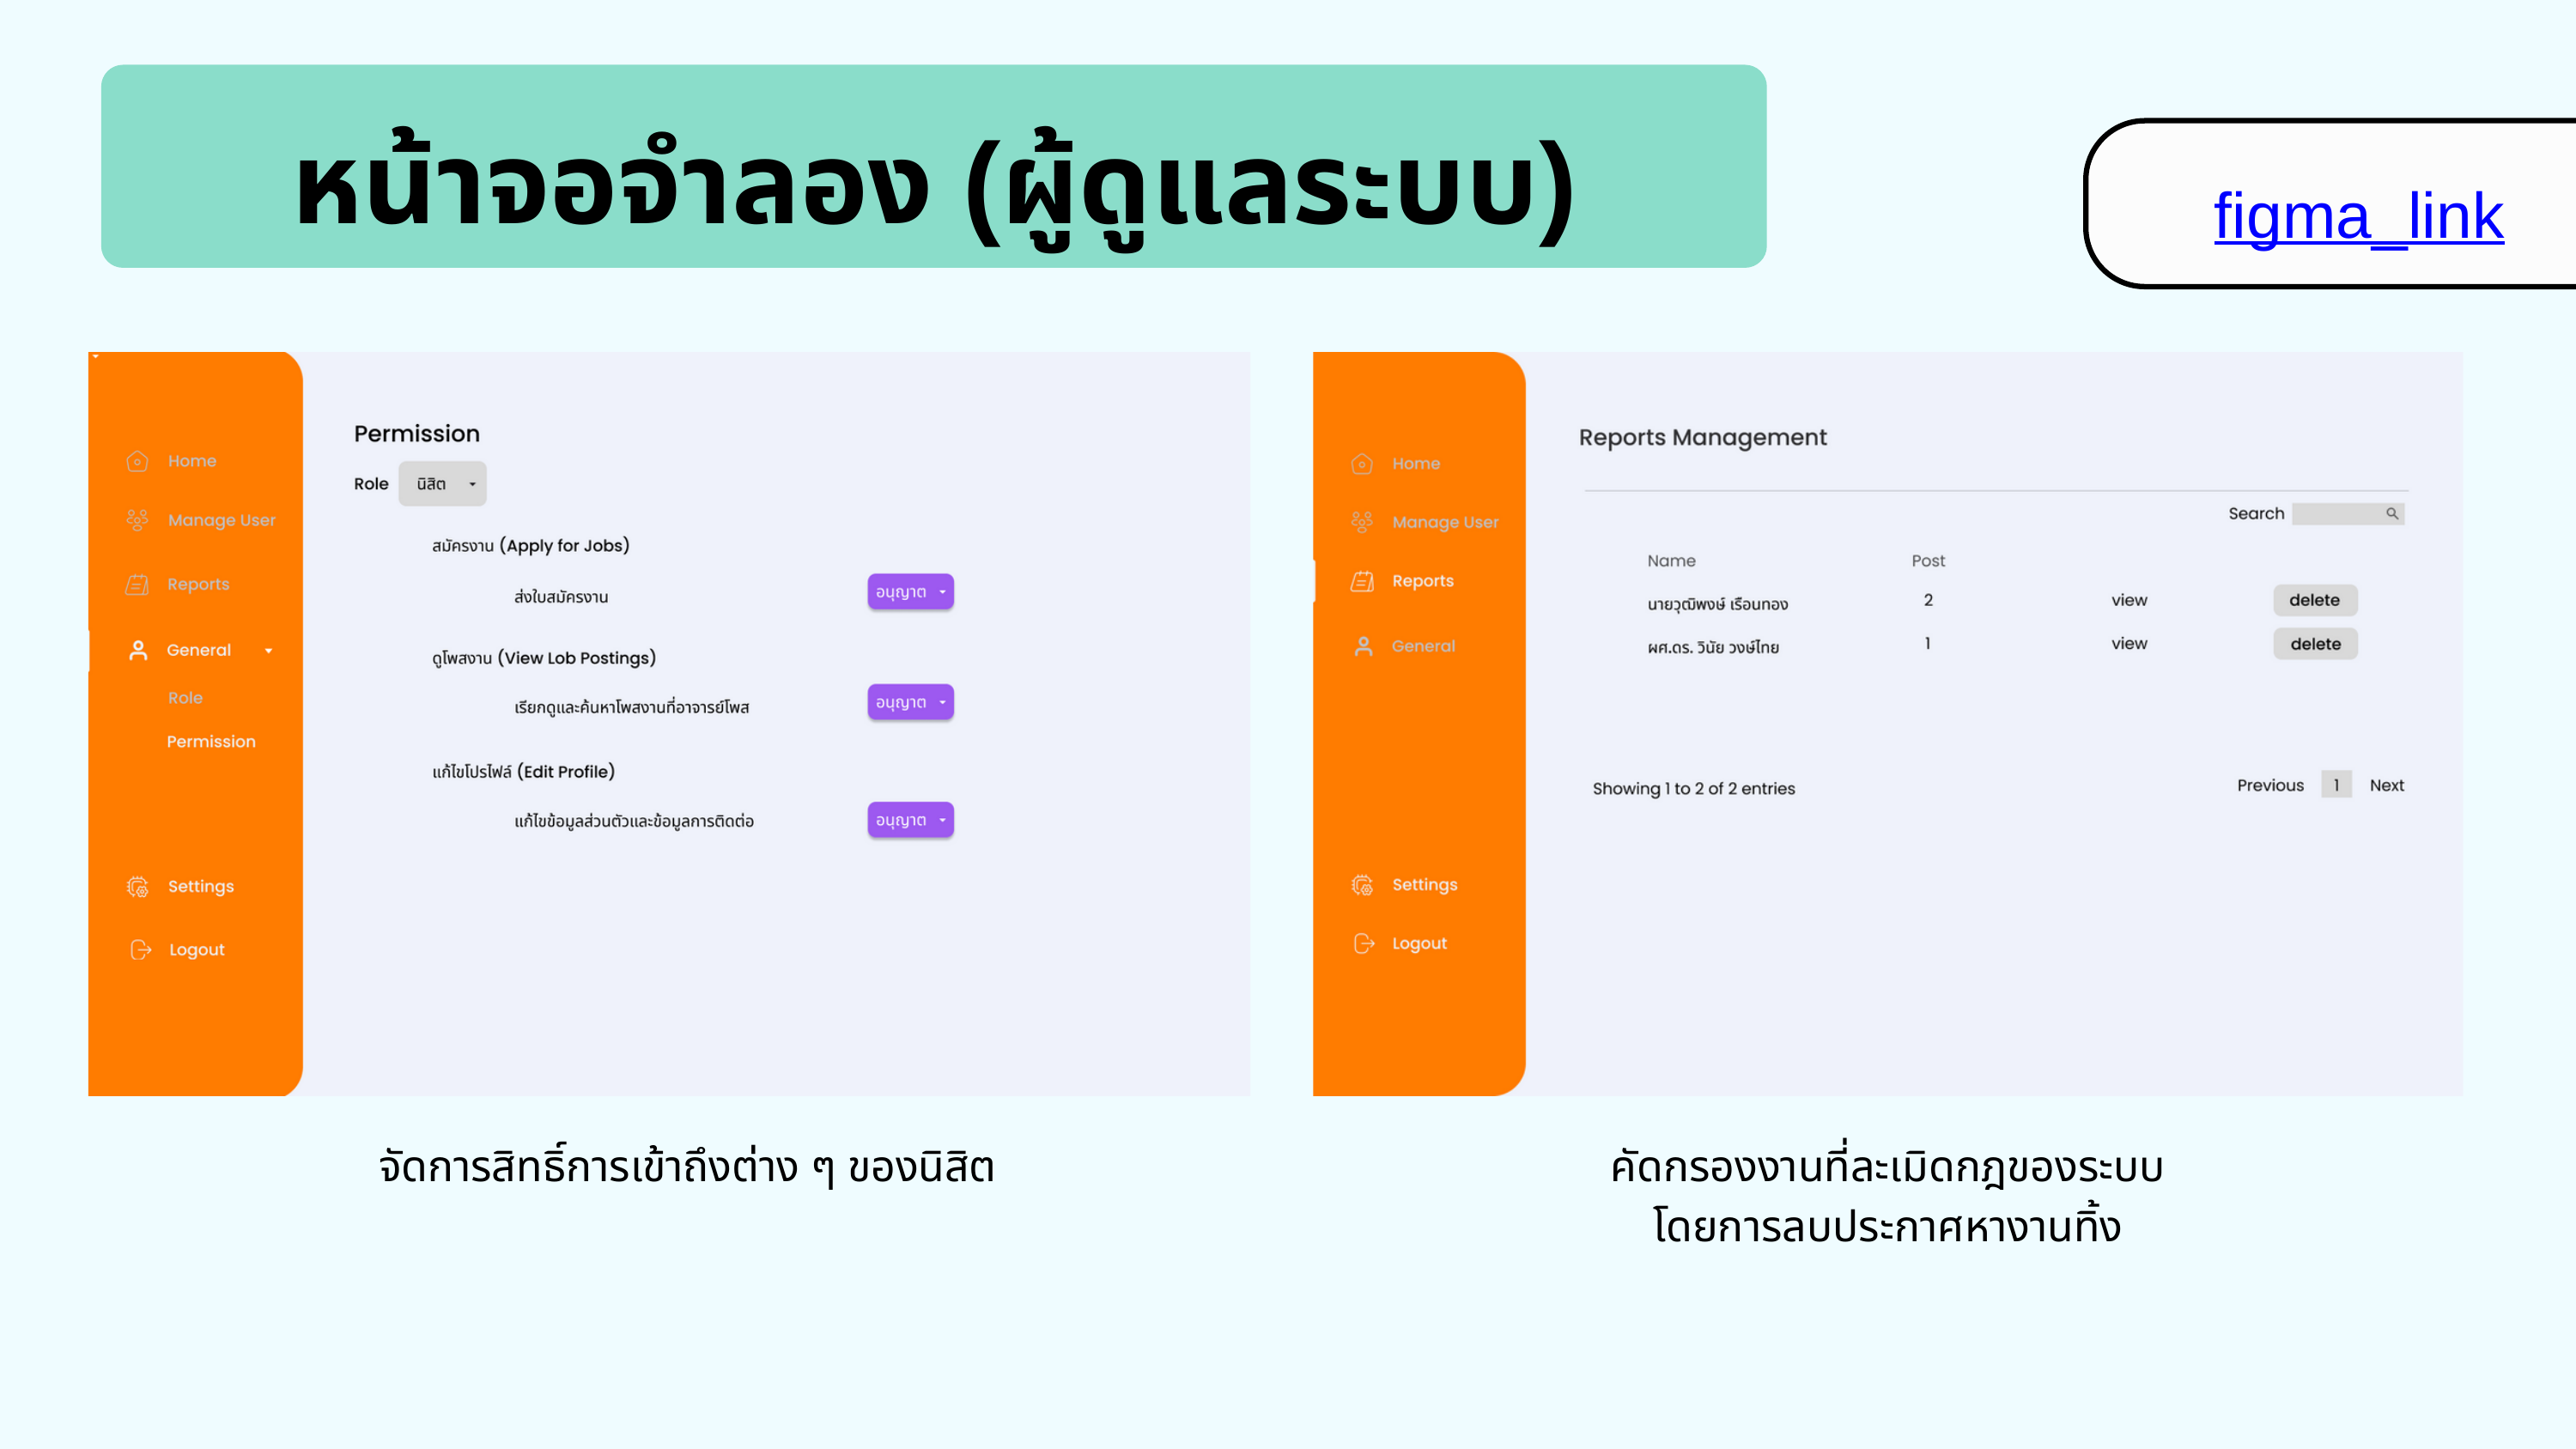

หน้าจอจำลอง (ผู้ดูแลระบบ)

figma_link

จัดการสิทธิ์การเข้าถึงต่าง ๆ ของนิสิต
คัดกรองงานที่ละเมิดกฎของระบบ
โดยการลบประกาศหางานทิ้ง